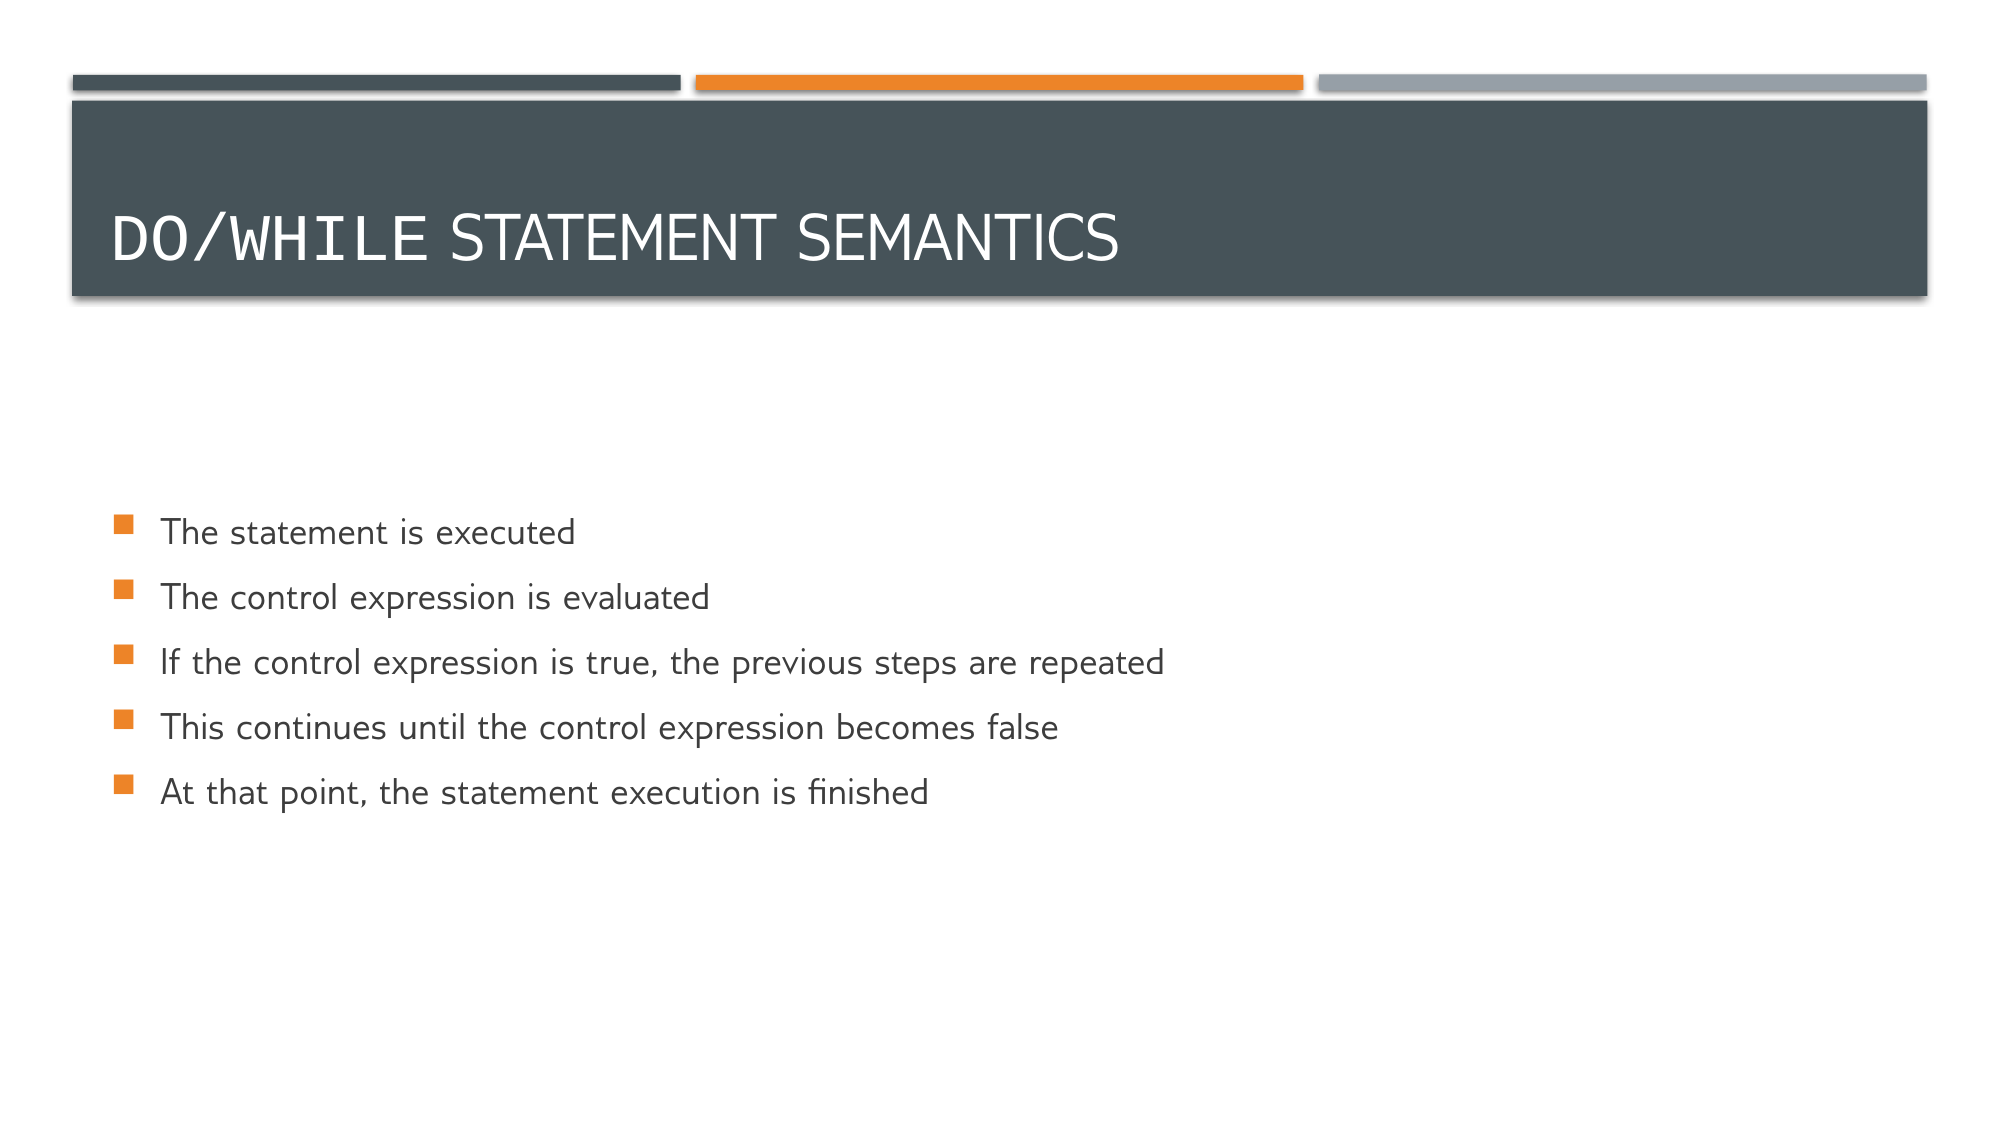

# do/while Statement Semantics
The statement is executed
The control expression is evaluated
If the control expression is true, the previous steps are repeated
This continues until the control expression becomes false
At that point, the statement execution is finished